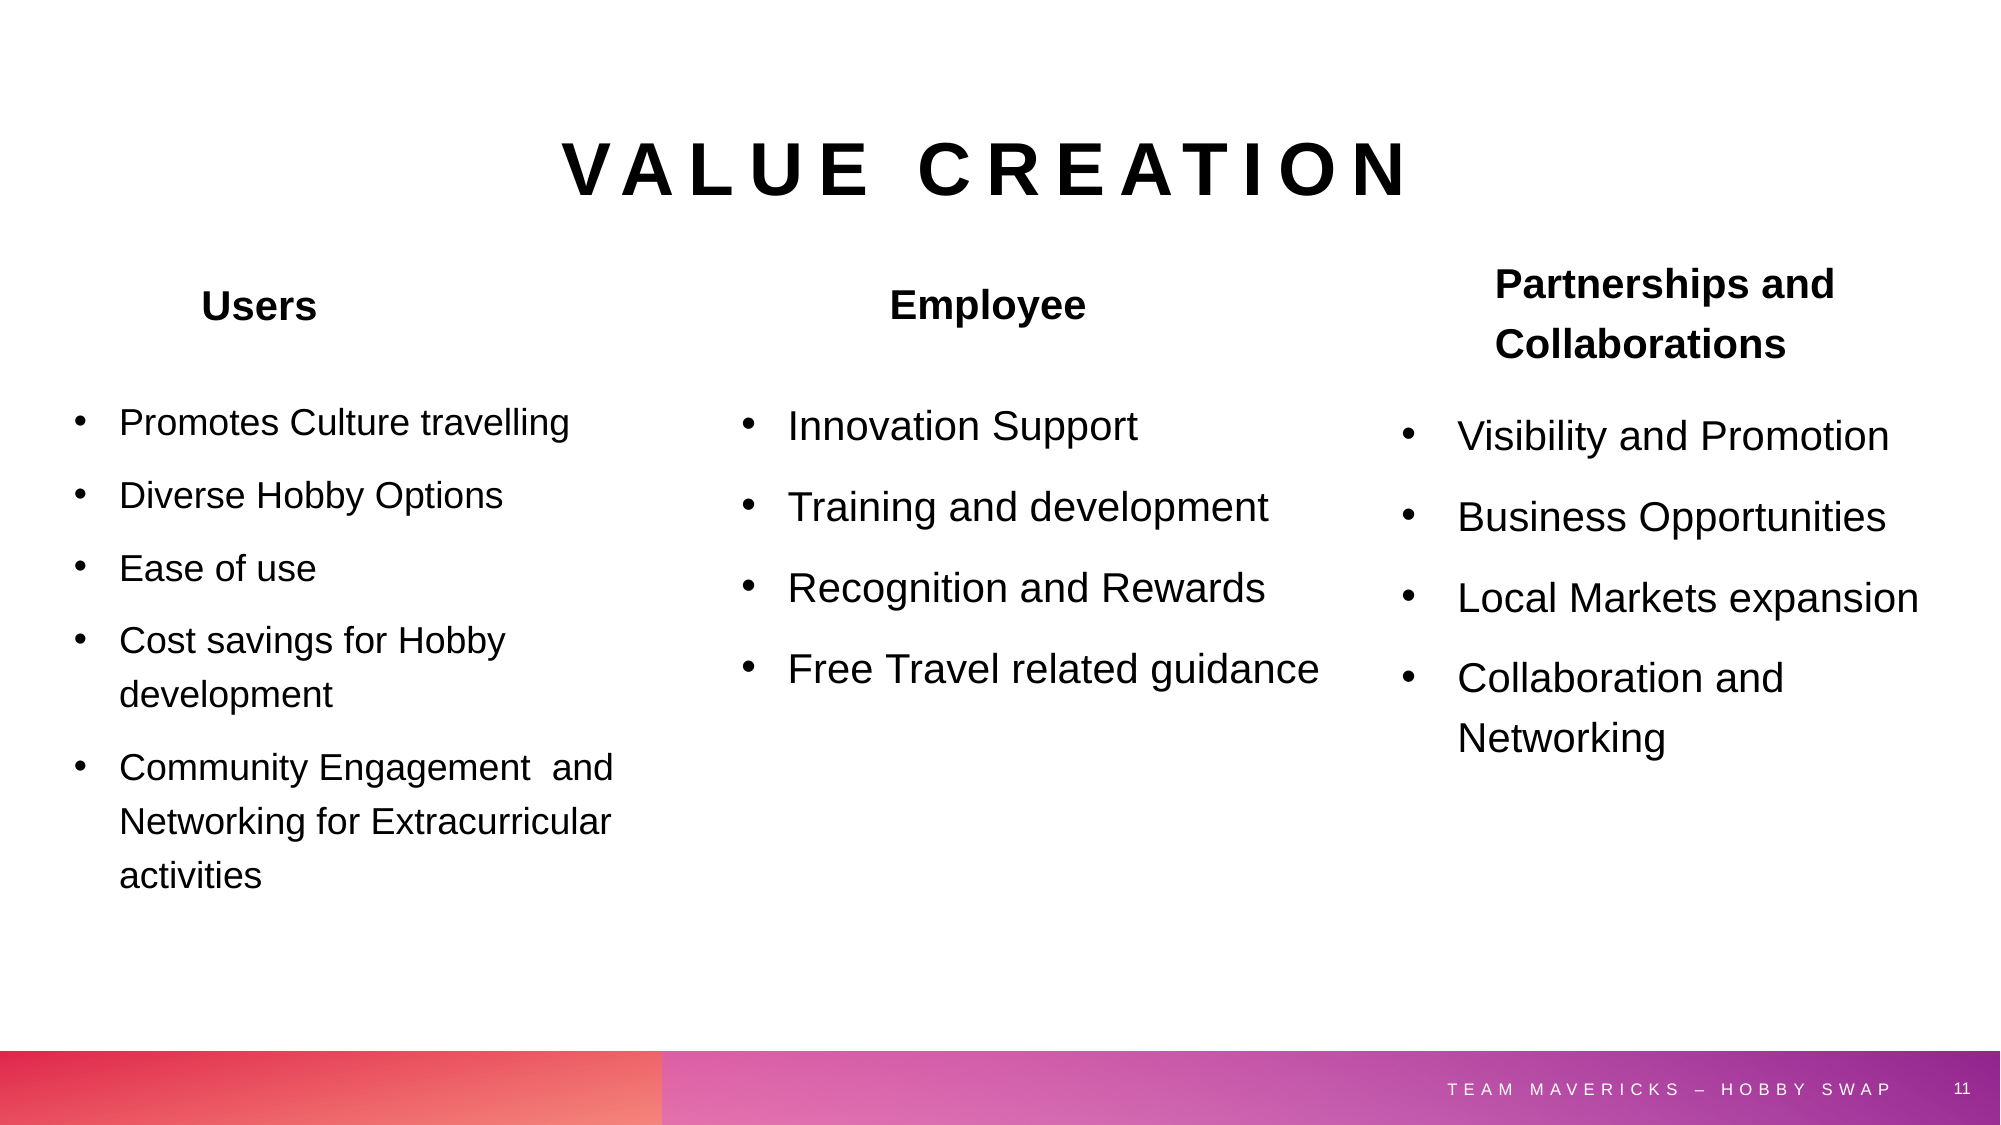

# Value Creation
Partnerships and Collaborations
Users

         Employee
Innovation Support
Training and development
Recognition and Rewards
Free Travel related guidance

Promotes Culture travelling
Diverse Hobby Options
Ease of use
Cost savings for Hobby development
Community Engagement  and Networking for Extracurricular activities

Visibility and Promotion
Business Opportunities
Local Markets expansion
Collaboration and Networking
Team Mavericks – Hobby swap
11